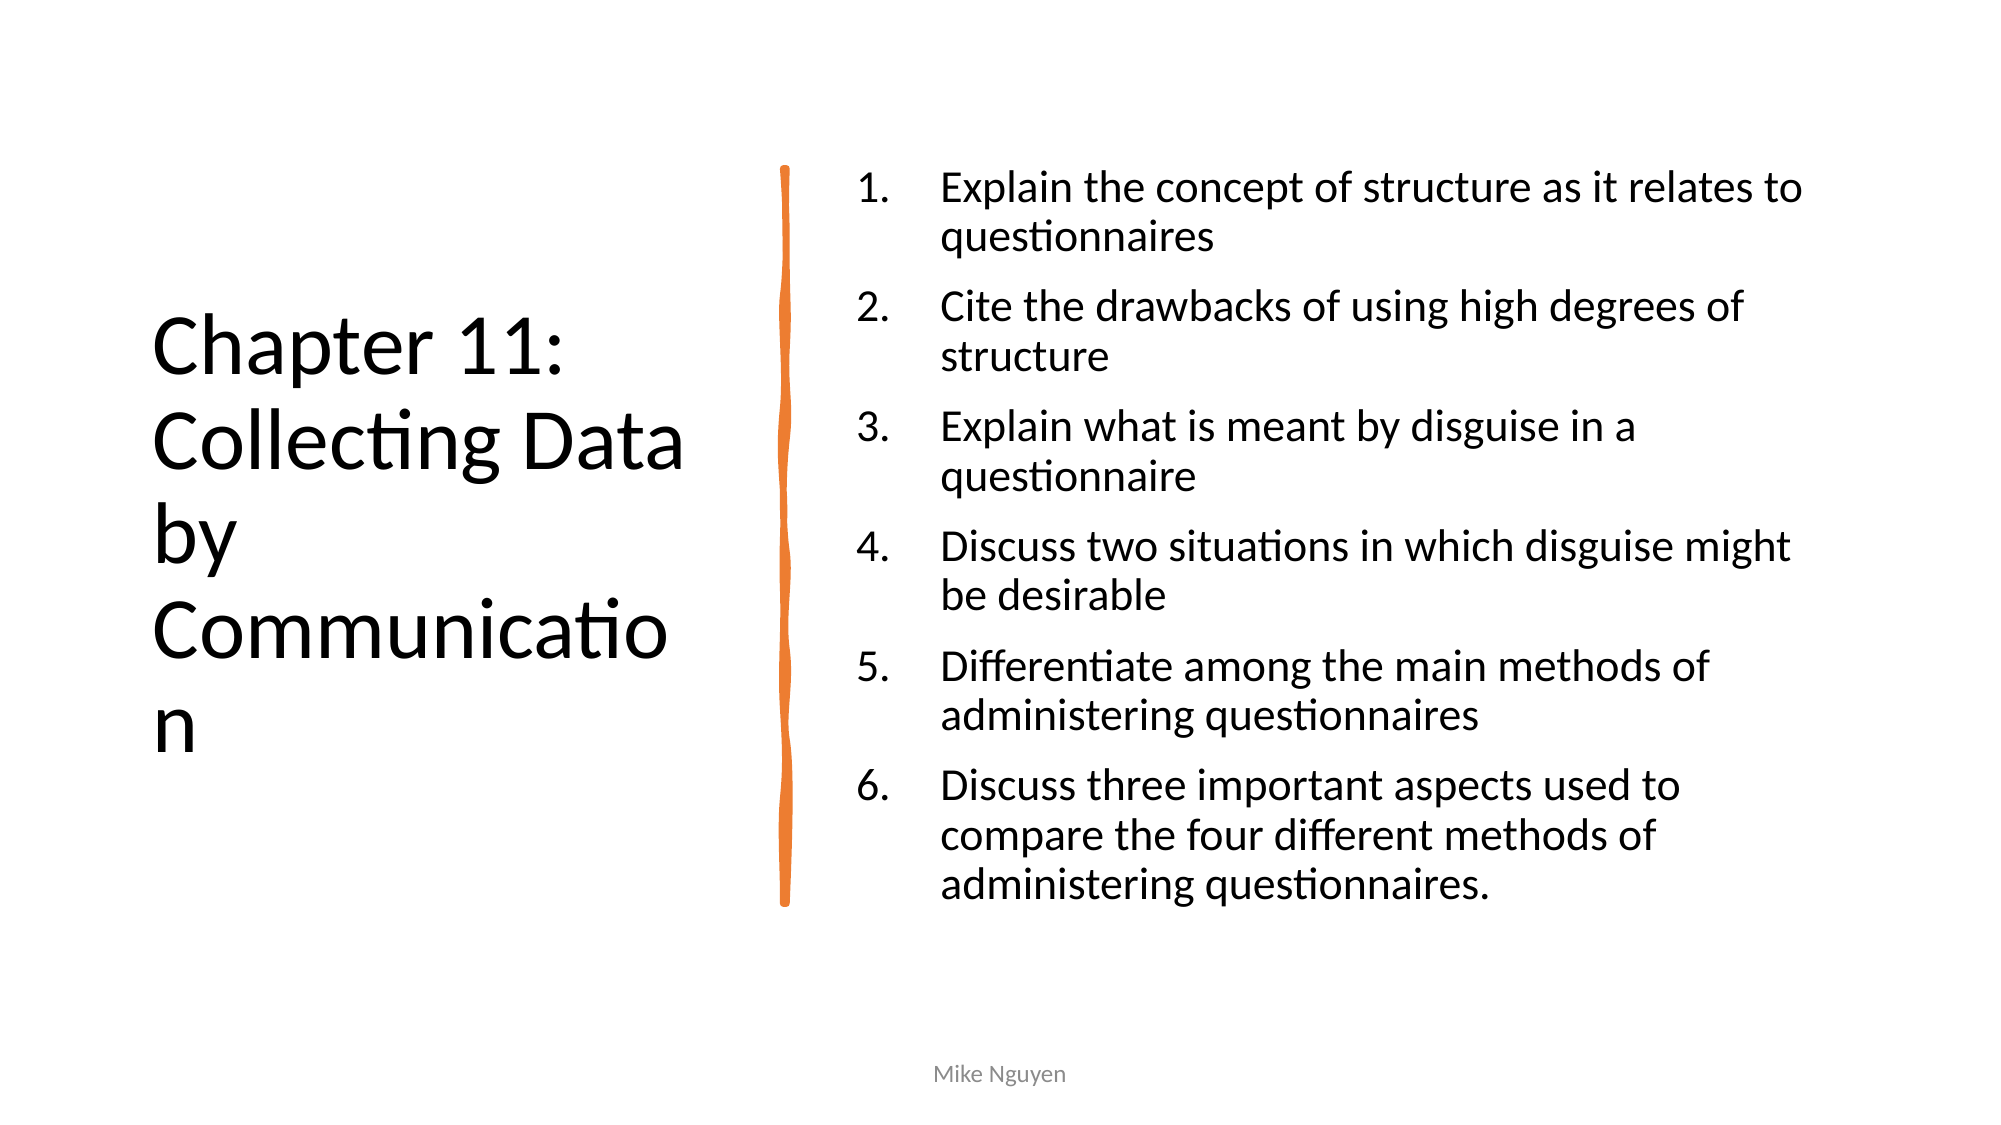

# Chapter 11: Collecting Data by Communication
Explain the concept of structure as it relates to questionnaires
Cite the drawbacks of using high degrees of structure
Explain what is meant by disguise in a questionnaire
Discuss two situations in which disguise might be desirable
Differentiate among the main methods of administering questionnaires
Discuss three important aspects used to compare the four different methods of administering questionnaires.

Mike Nguyen